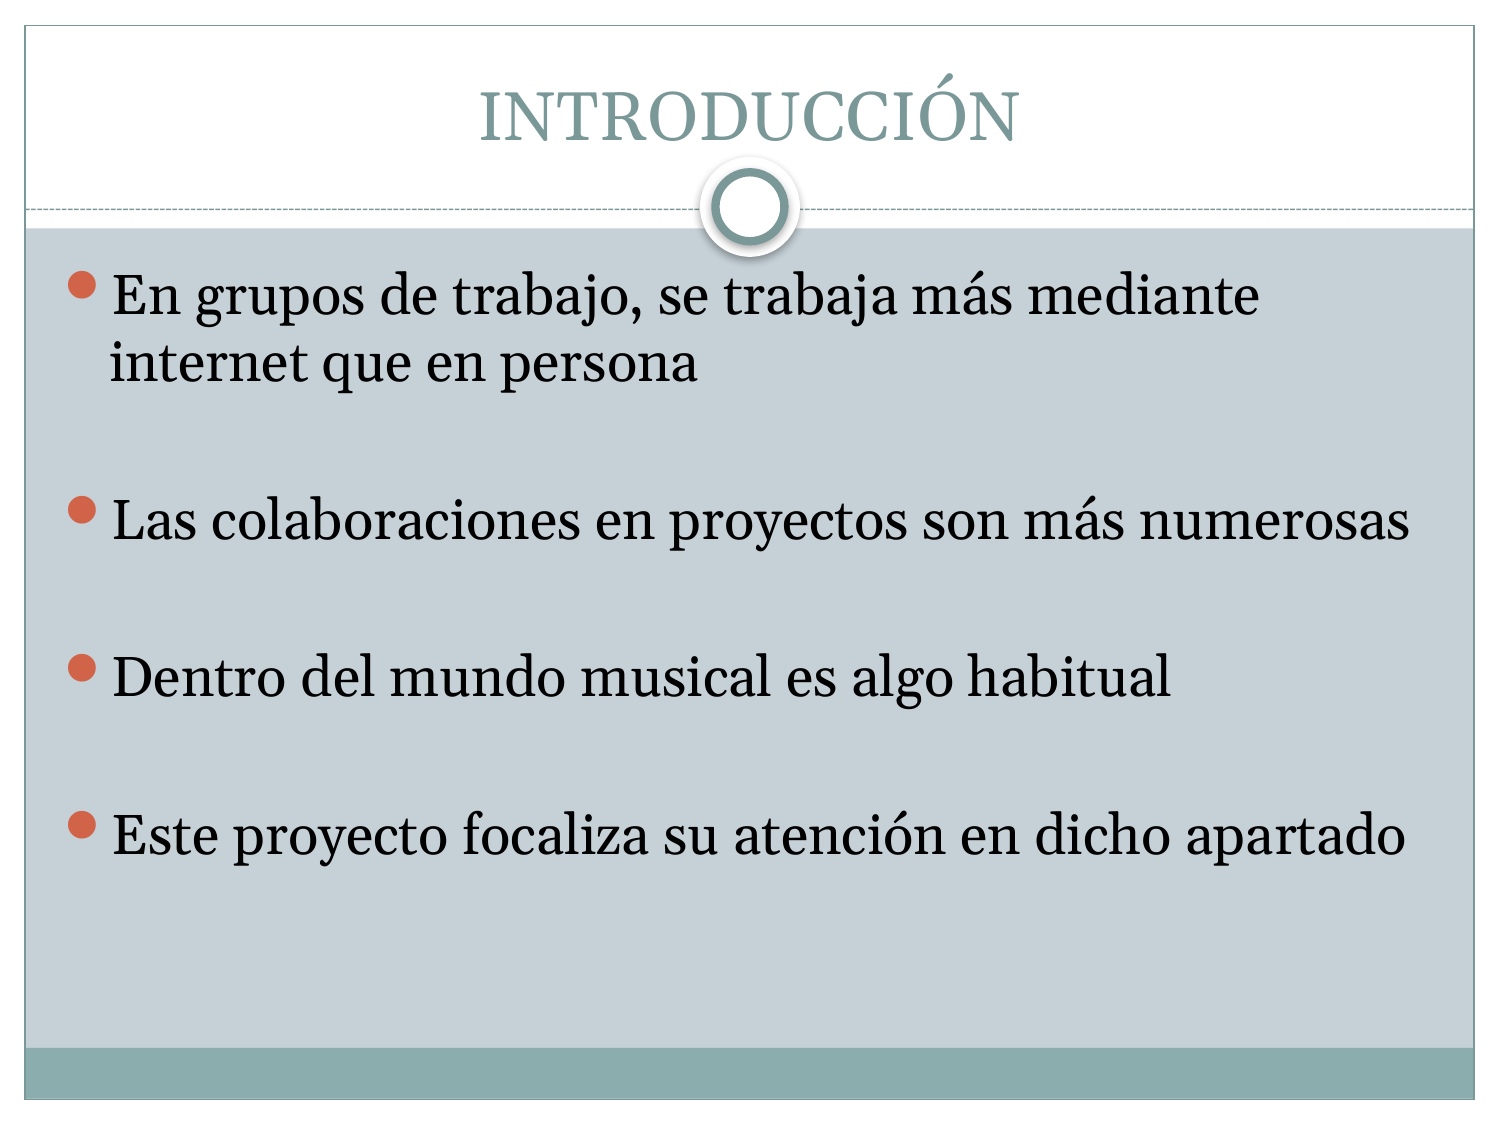

# INTRODUCCIÓN
En grupos de trabajo, se trabaja más mediante internet que en persona

Las colaboraciones en proyectos son más numerosas

Dentro del mundo musical es algo habitual

Este proyecto focaliza su atención en dicho apartado